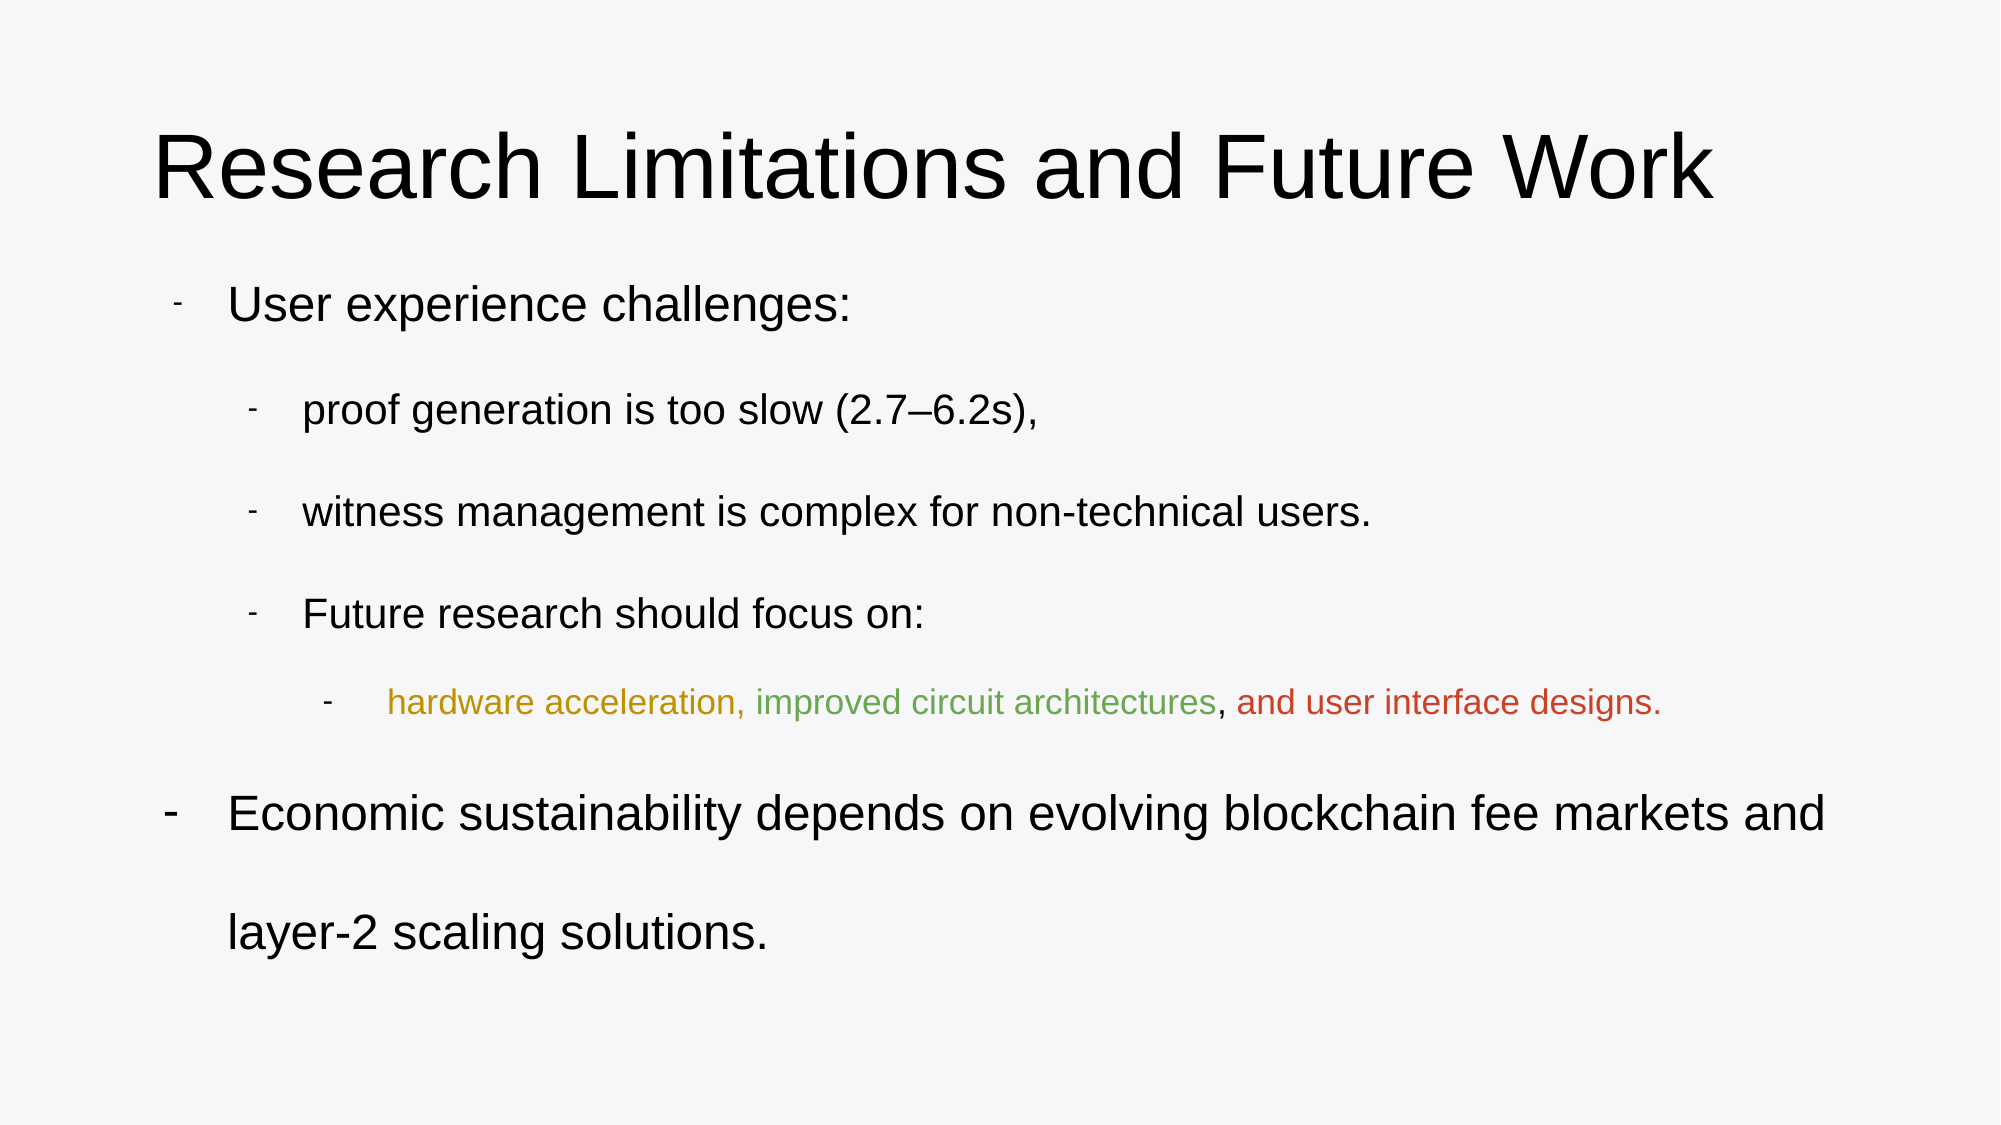

# Research Limitations and Future Work
User experience challenges:
proof generation is too slow (2.7–6.2s),
witness management is complex for non-technical users.
Future research should focus on:
 hardware acceleration, improved circuit architectures, and user interface designs.
Economic sustainability depends on evolving blockchain fee markets and layer-2 scaling solutions.